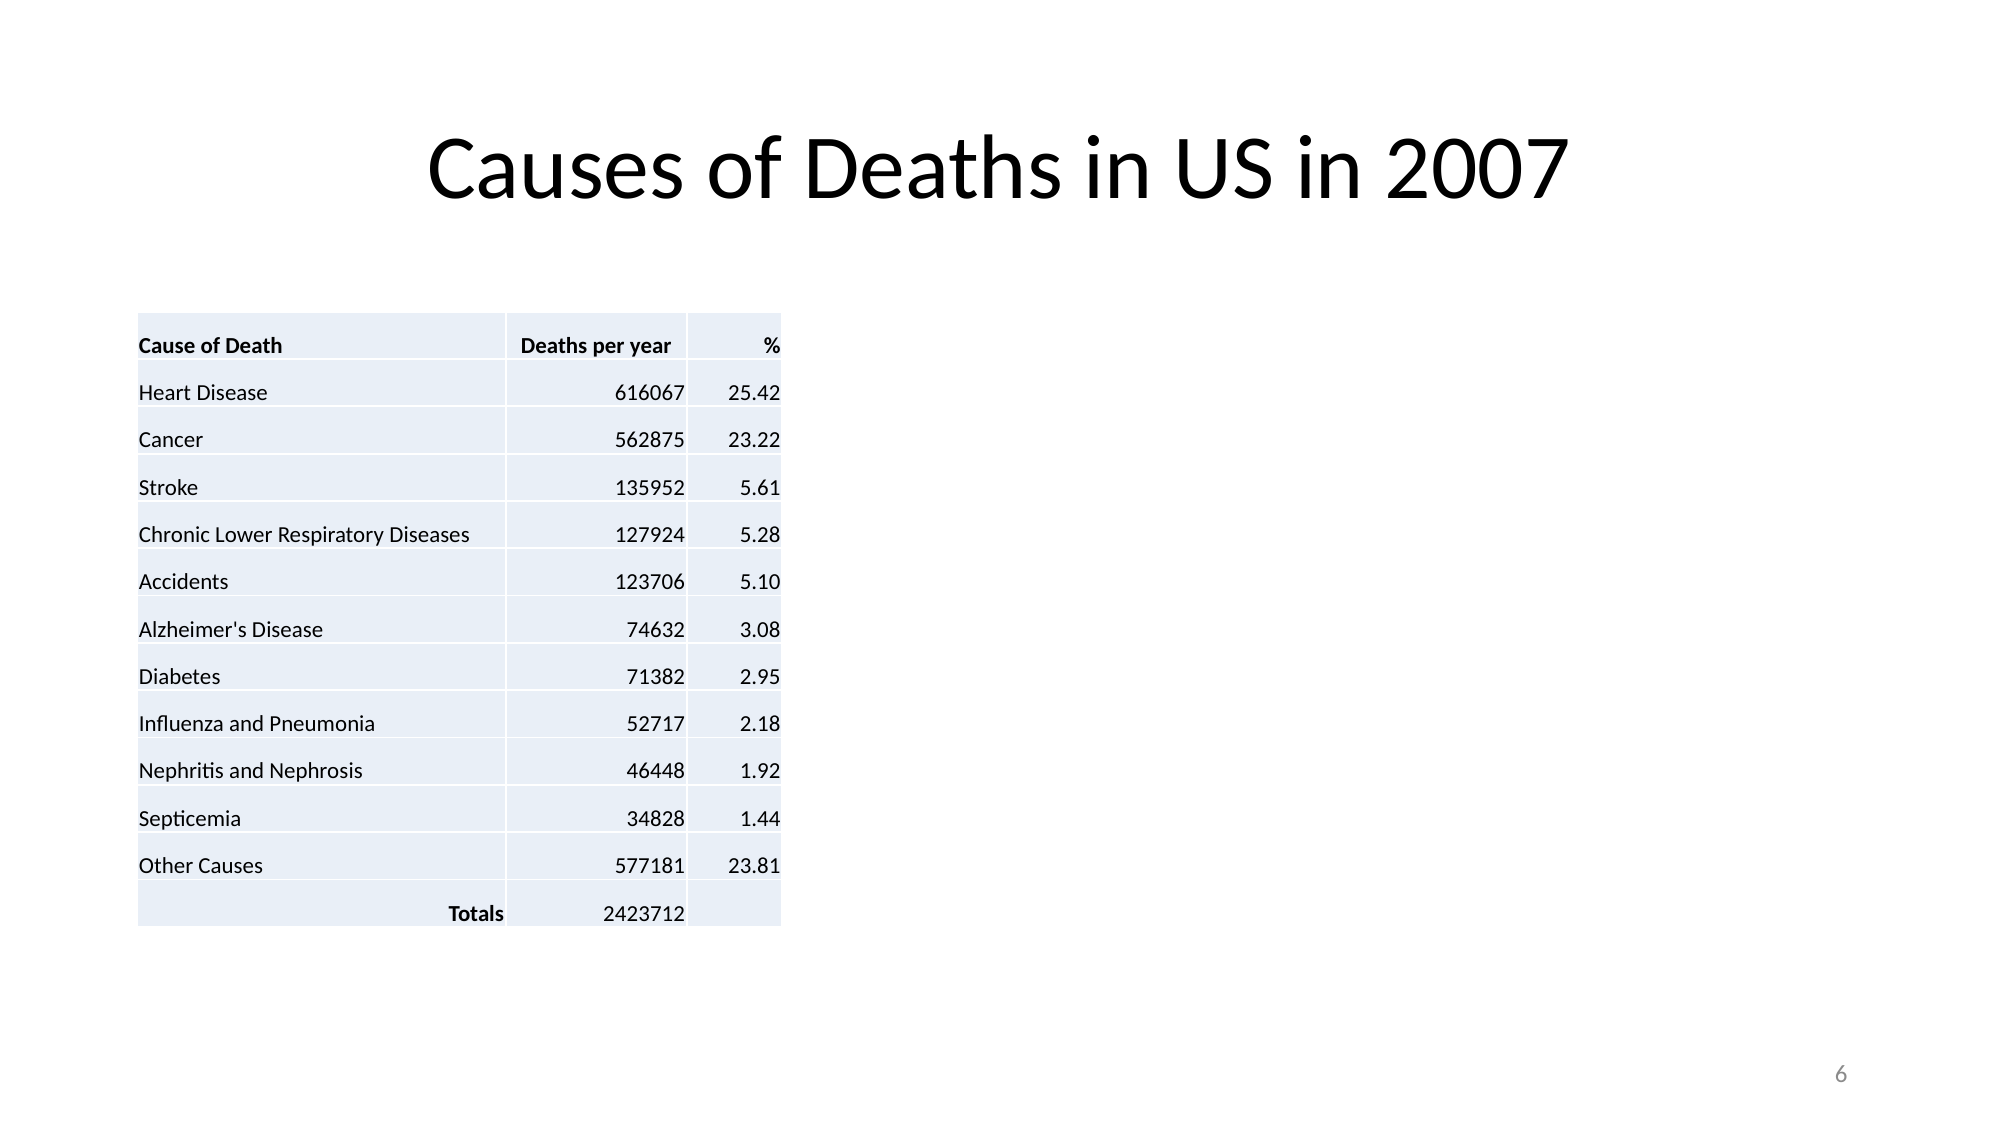

# Causes of Deaths in US in 2007
| Cause of Death | Deaths per year | % |
| --- | --- | --- |
| Heart Disease | 616067 | 25.42 |
| Cancer | 562875 | 23.22 |
| Stroke | 135952 | 5.61 |
| Chronic Lower Respiratory Diseases | 127924 | 5.28 |
| Accidents | 123706 | 5.10 |
| Alzheimer's Disease | 74632 | 3.08 |
| Diabetes | 71382 | 2.95 |
| Influenza and Pneumonia | 52717 | 2.18 |
| Nephritis and Nephrosis | 46448 | 1.92 |
| Septicemia | 34828 | 1.44 |
| Other Causes | 577181 | 23.81 |
| Totals | 2423712 |  |
6